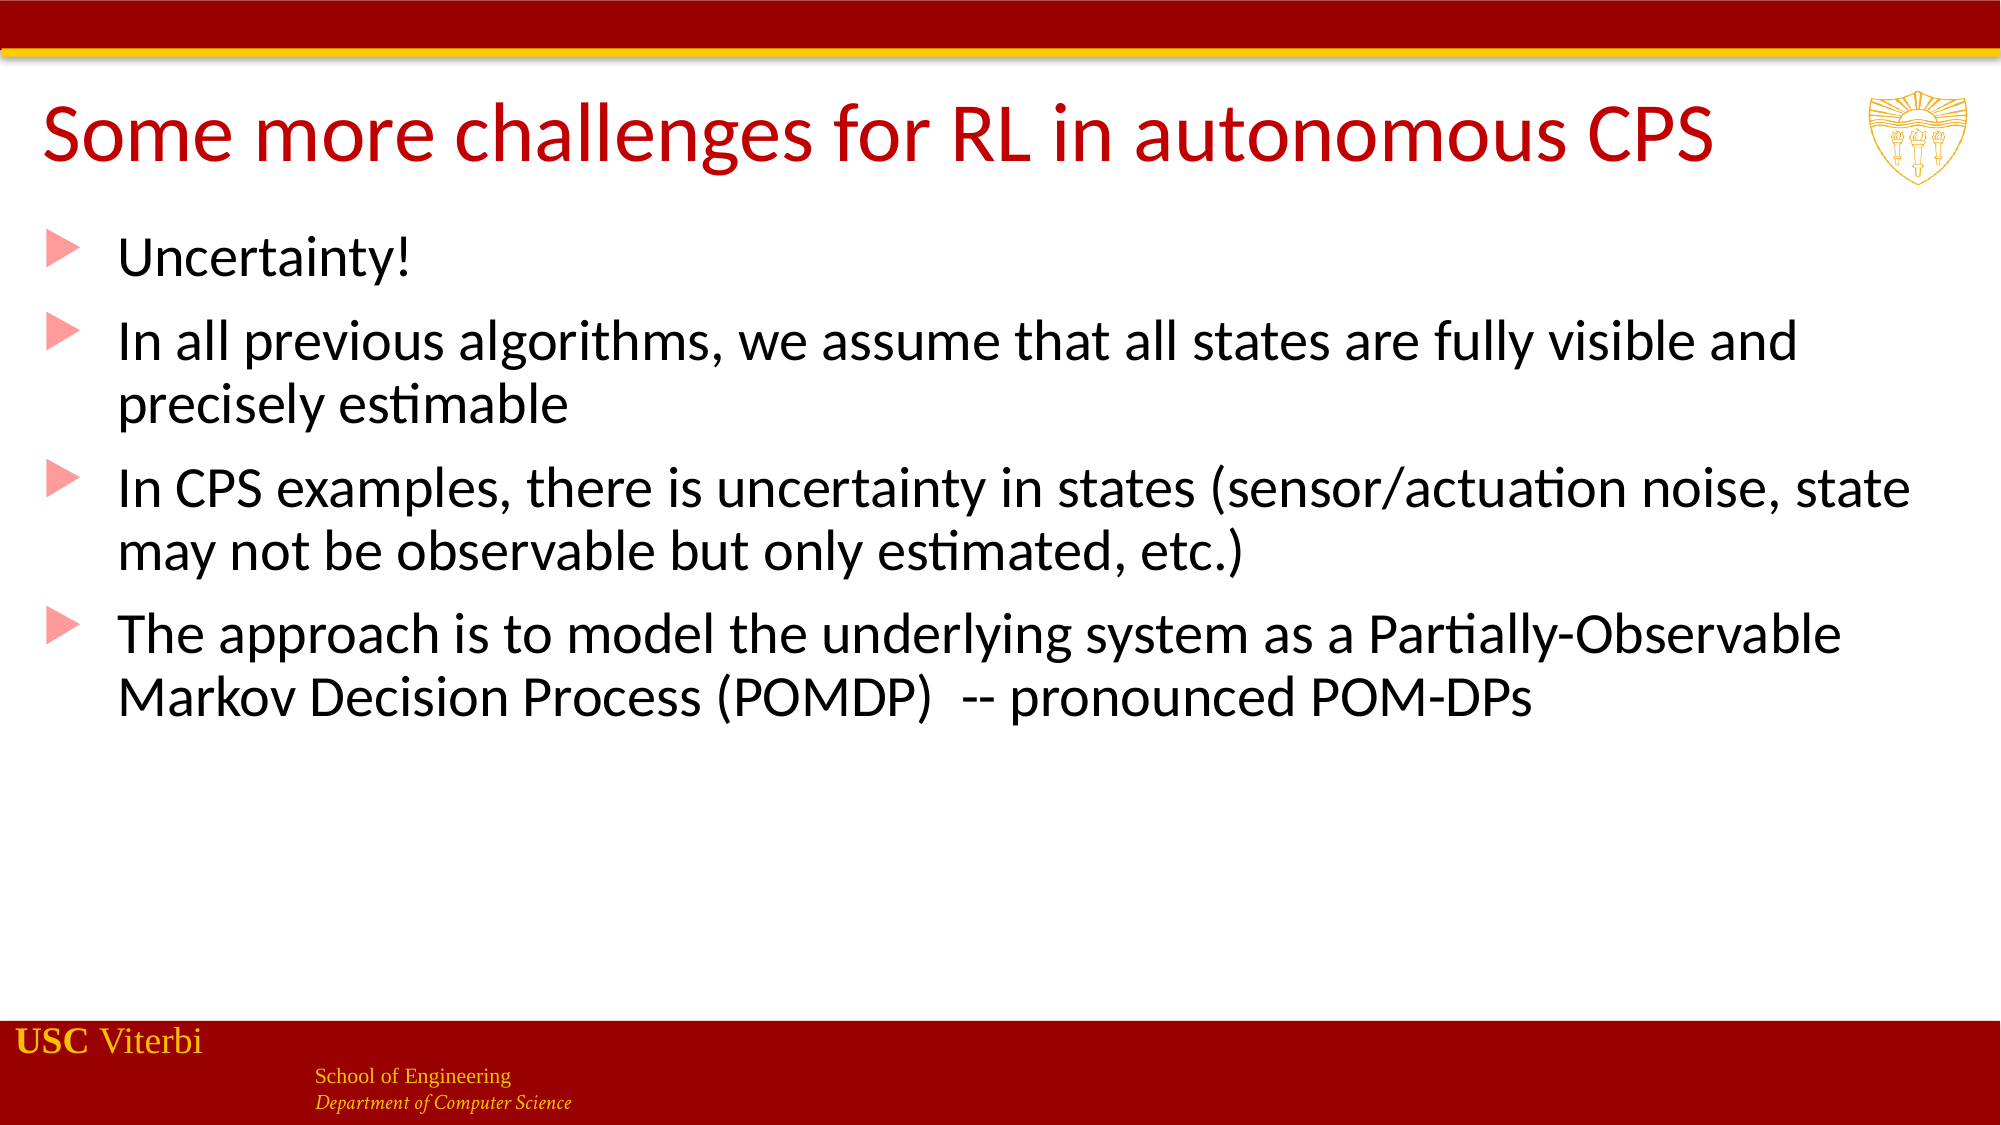

# Some more challenges for RL in autonomous CPS
Uncertainty!
In all previous algorithms, we assume that all states are fully visible and precisely estimable
In CPS examples, there is uncertainty in states (sensor/actuation noise, state may not be observable but only estimated, etc.)
The approach is to model the underlying system as a Partially-Observable Markov Decision Process (POMDP)  -- pronounced POM-DPs

62